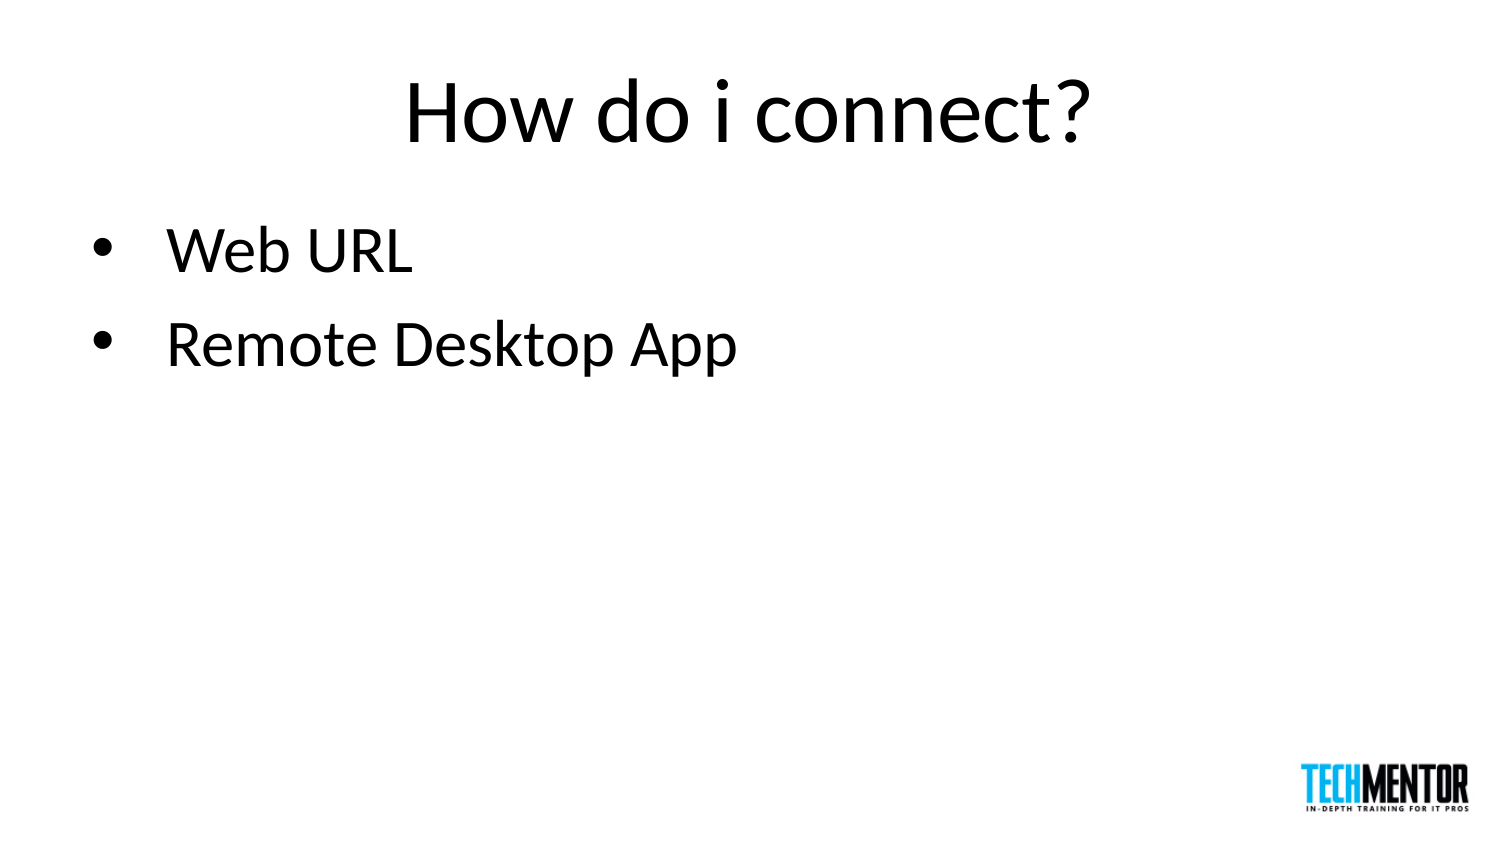

# How do i connect?
Web URL
Remote Desktop App